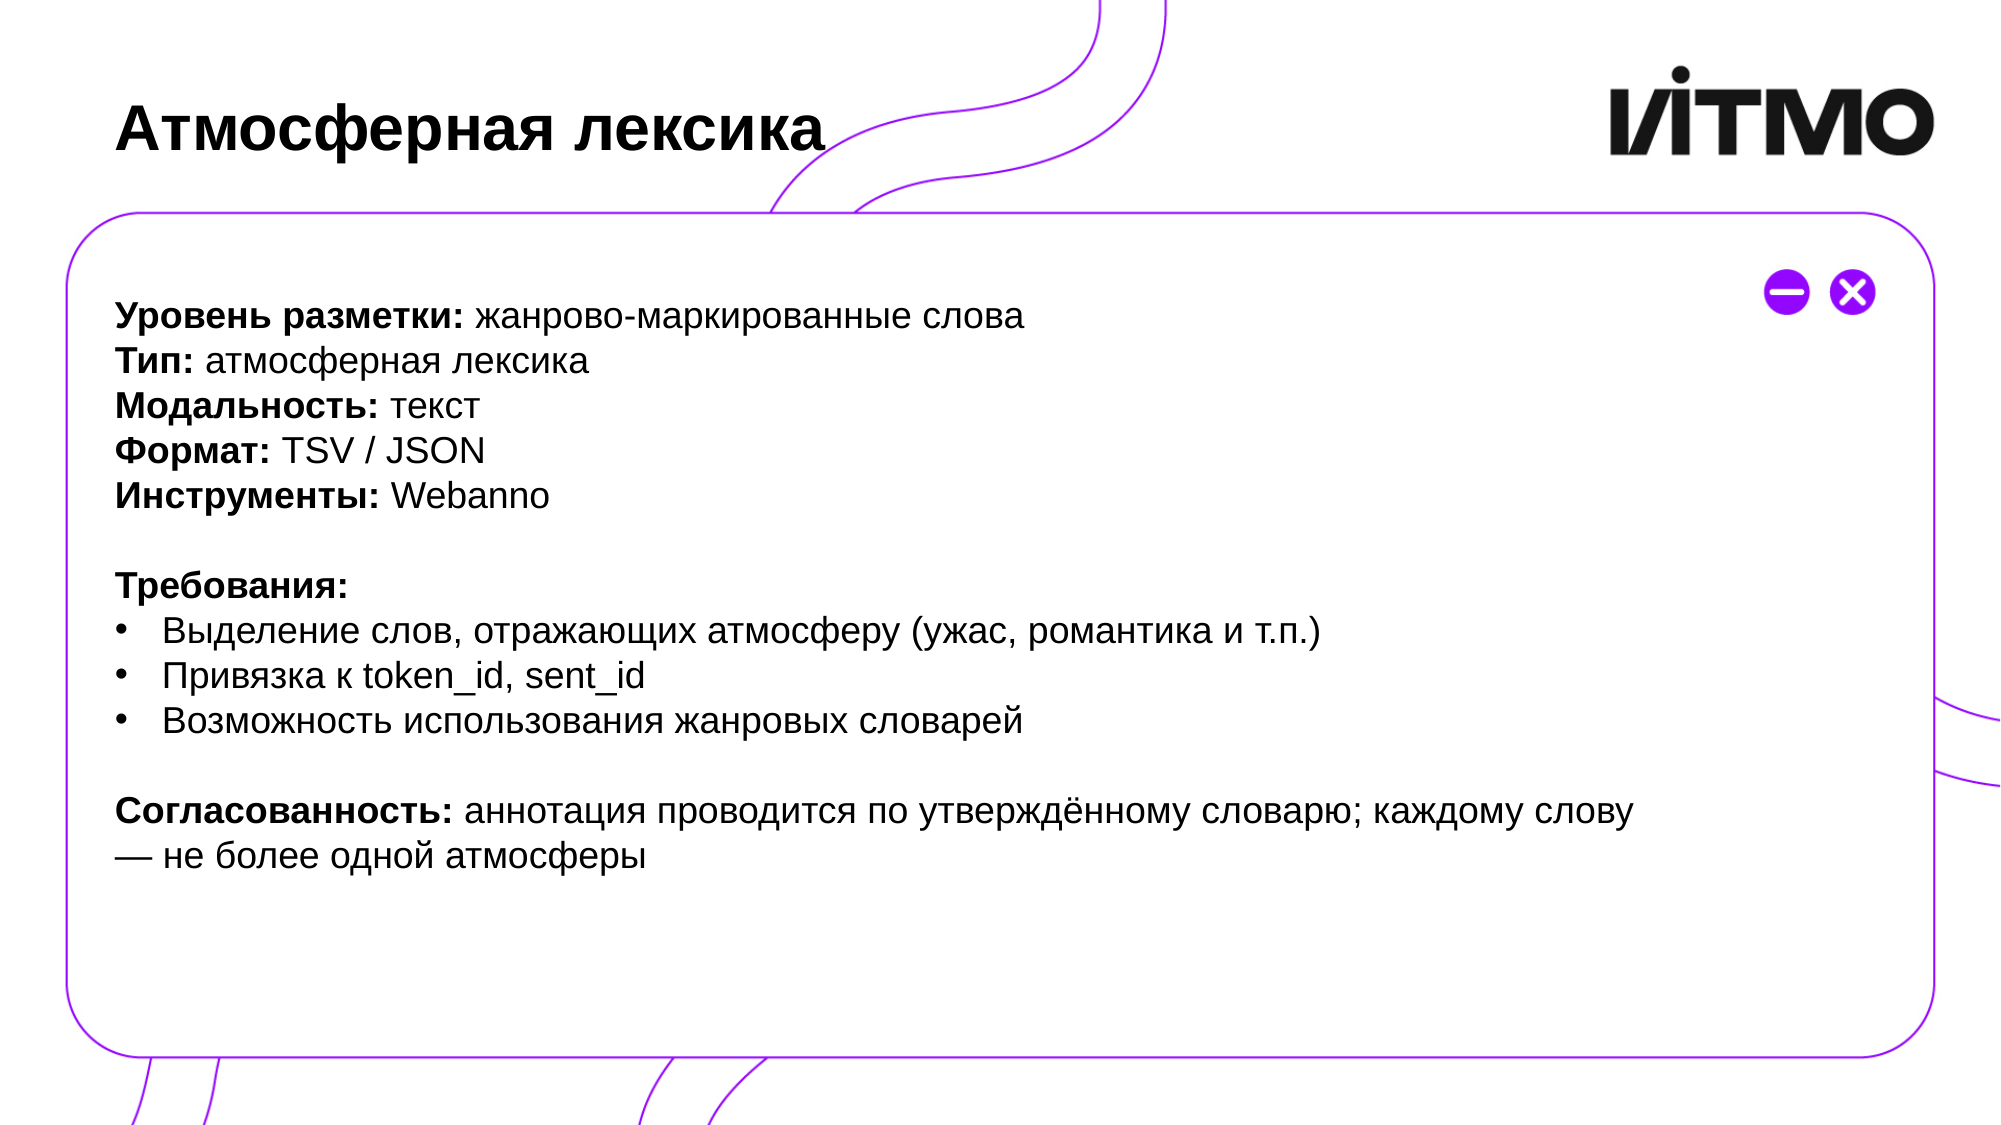

# Атмосферная лексика
Уровень разметки: жанрово-маркированные слова
Тип: атмосферная лексика
Модальность: текст
Формат: TSV / JSON
Инструменты: Webanno

Требования:
Выделение слов, отражающих атмосферу (ужас, романтика и т.п.)
Привязка к token_id, sent_id
Возможность использования жанровых словарей

Согласованность: аннотация проводится по утверждённому словарю; каждому слову — не более одной атмосферы